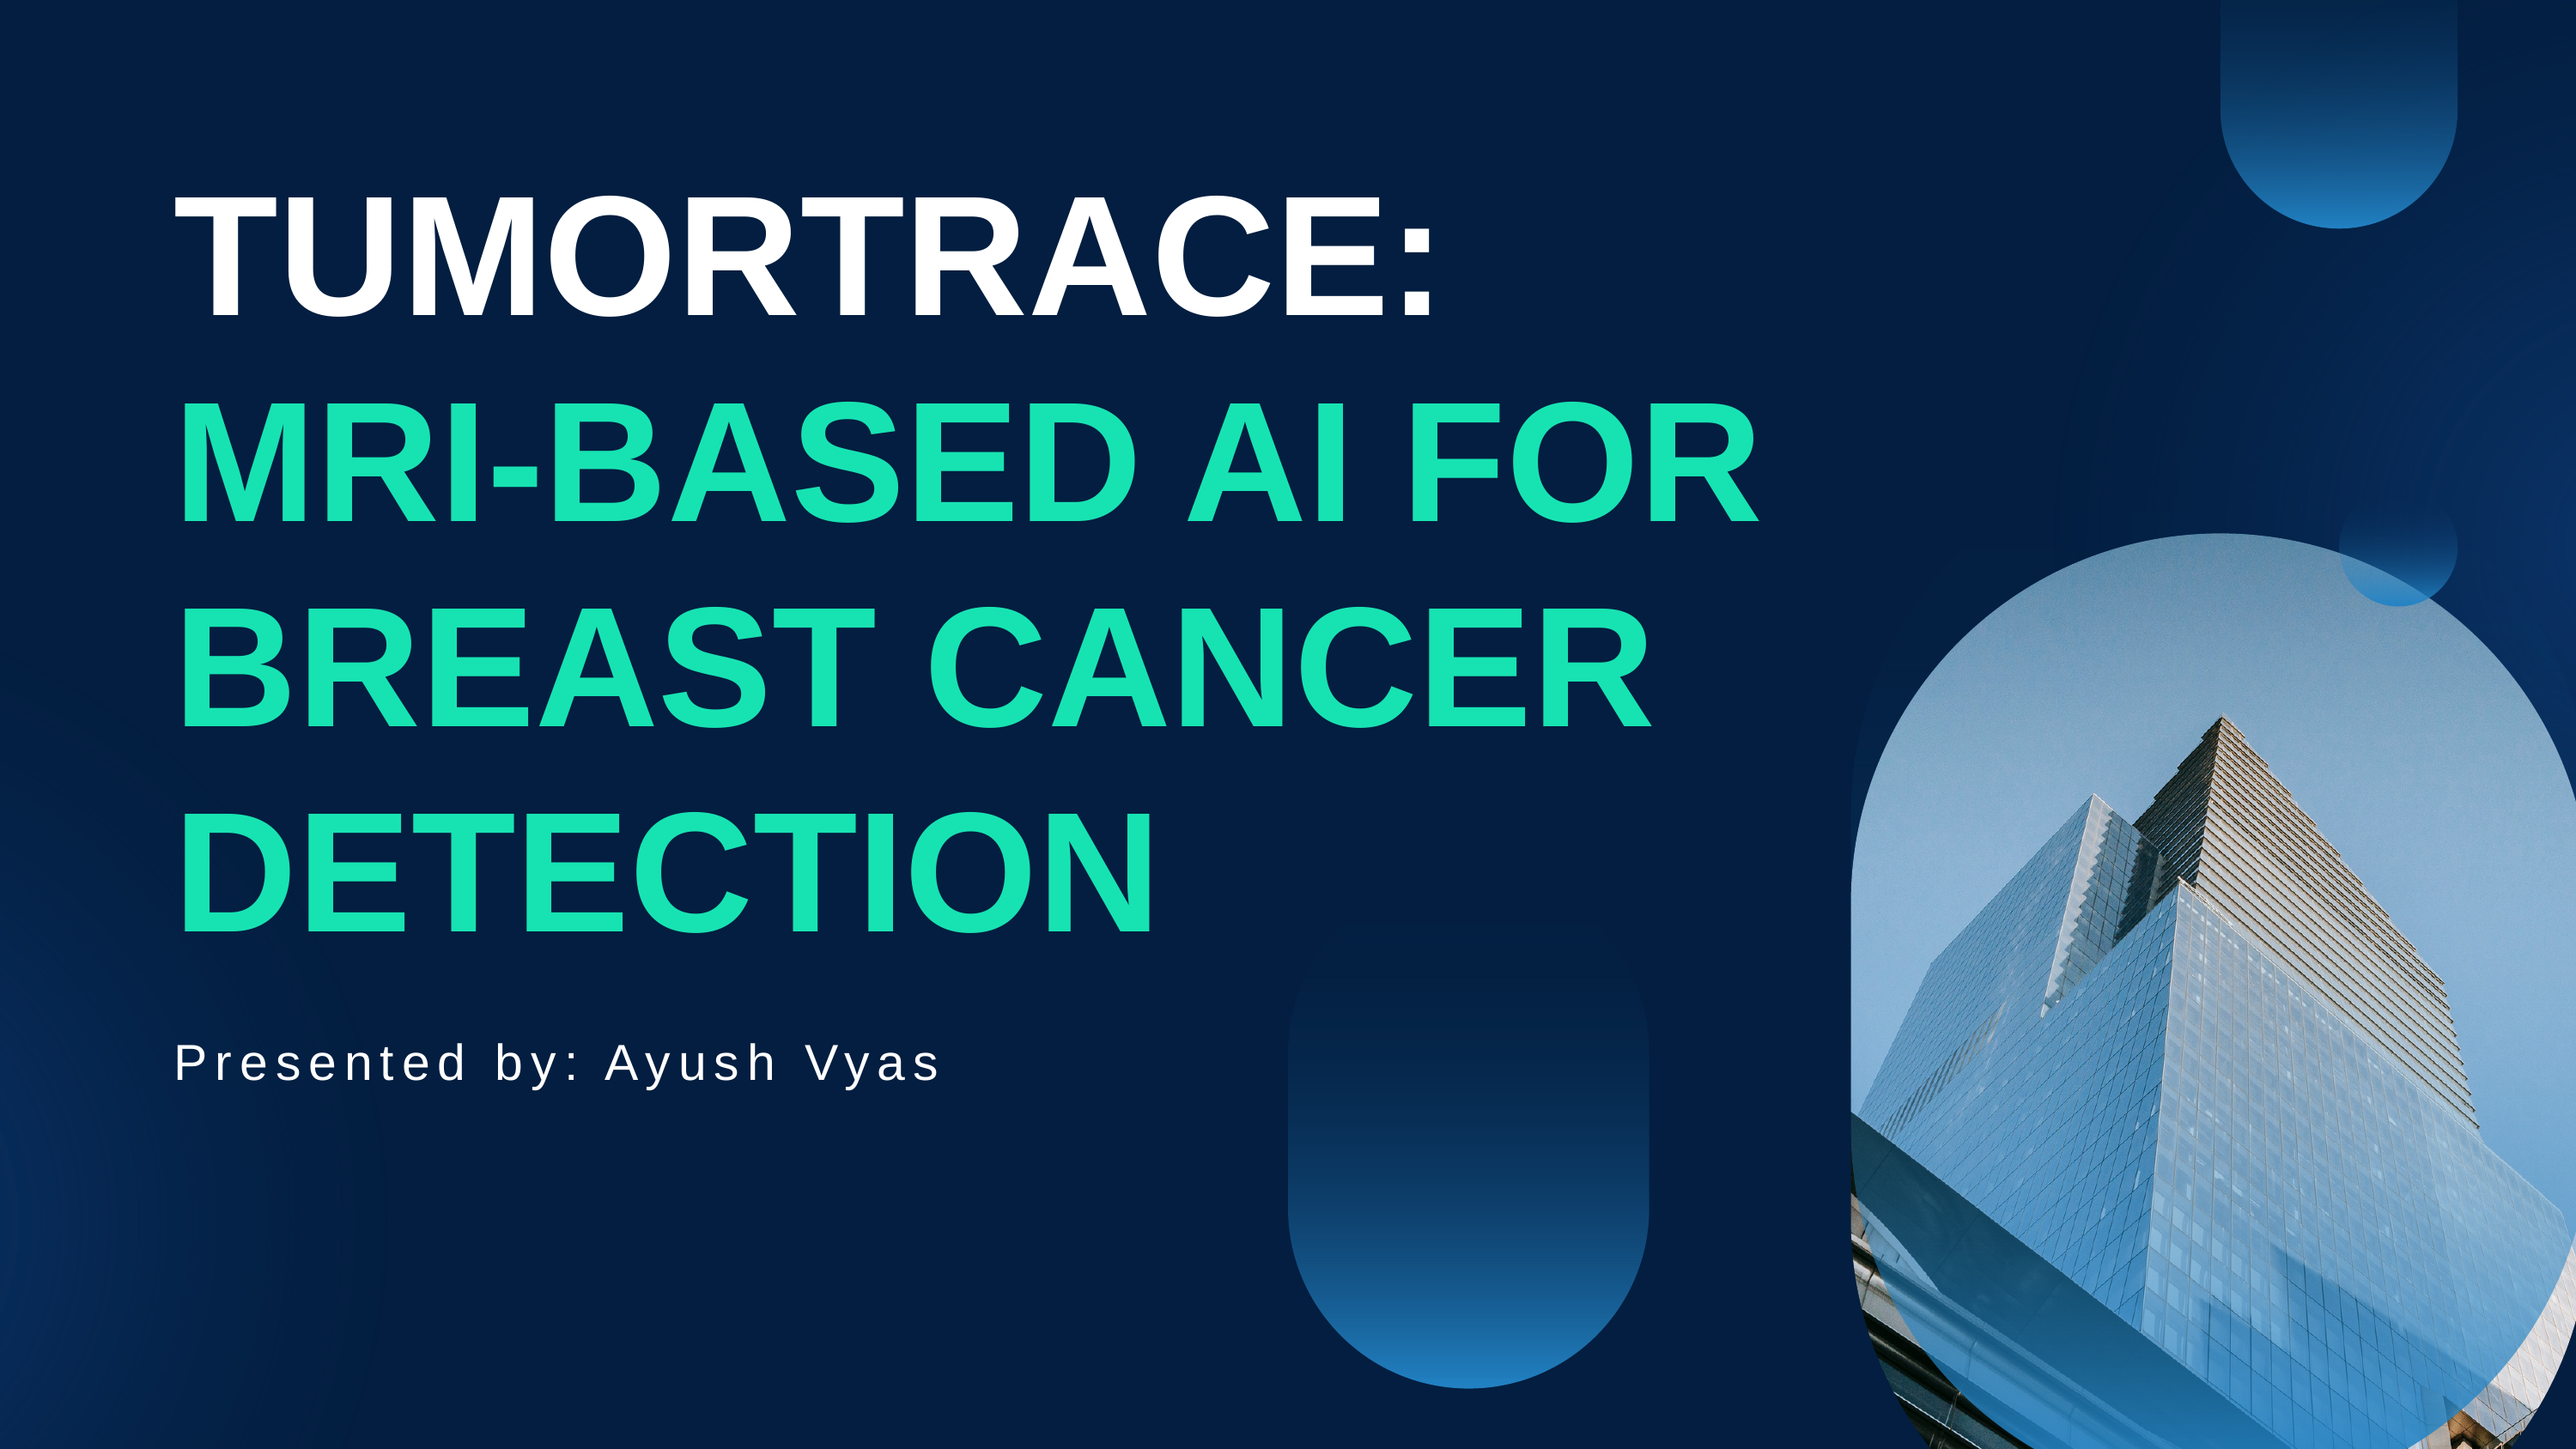

TUMORTRACE:

MRI-BASED AI FOR BREAST CANCER DETECTION

Presented by: Ayush Vyas